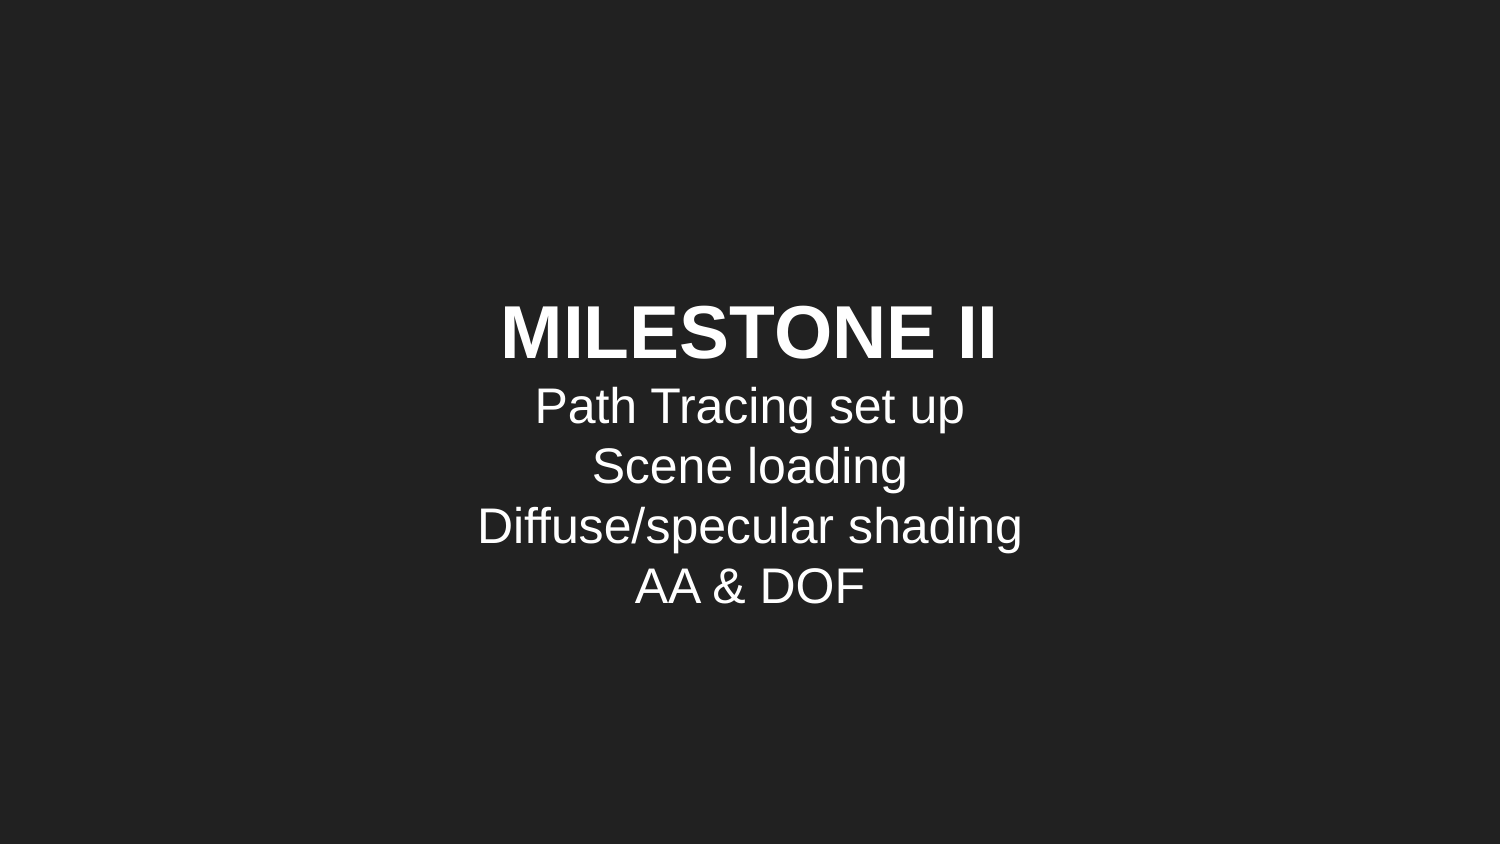

# MILESTONE II
Path Tracing set up
Scene loading
Diffuse/specular shading
AA & DOF